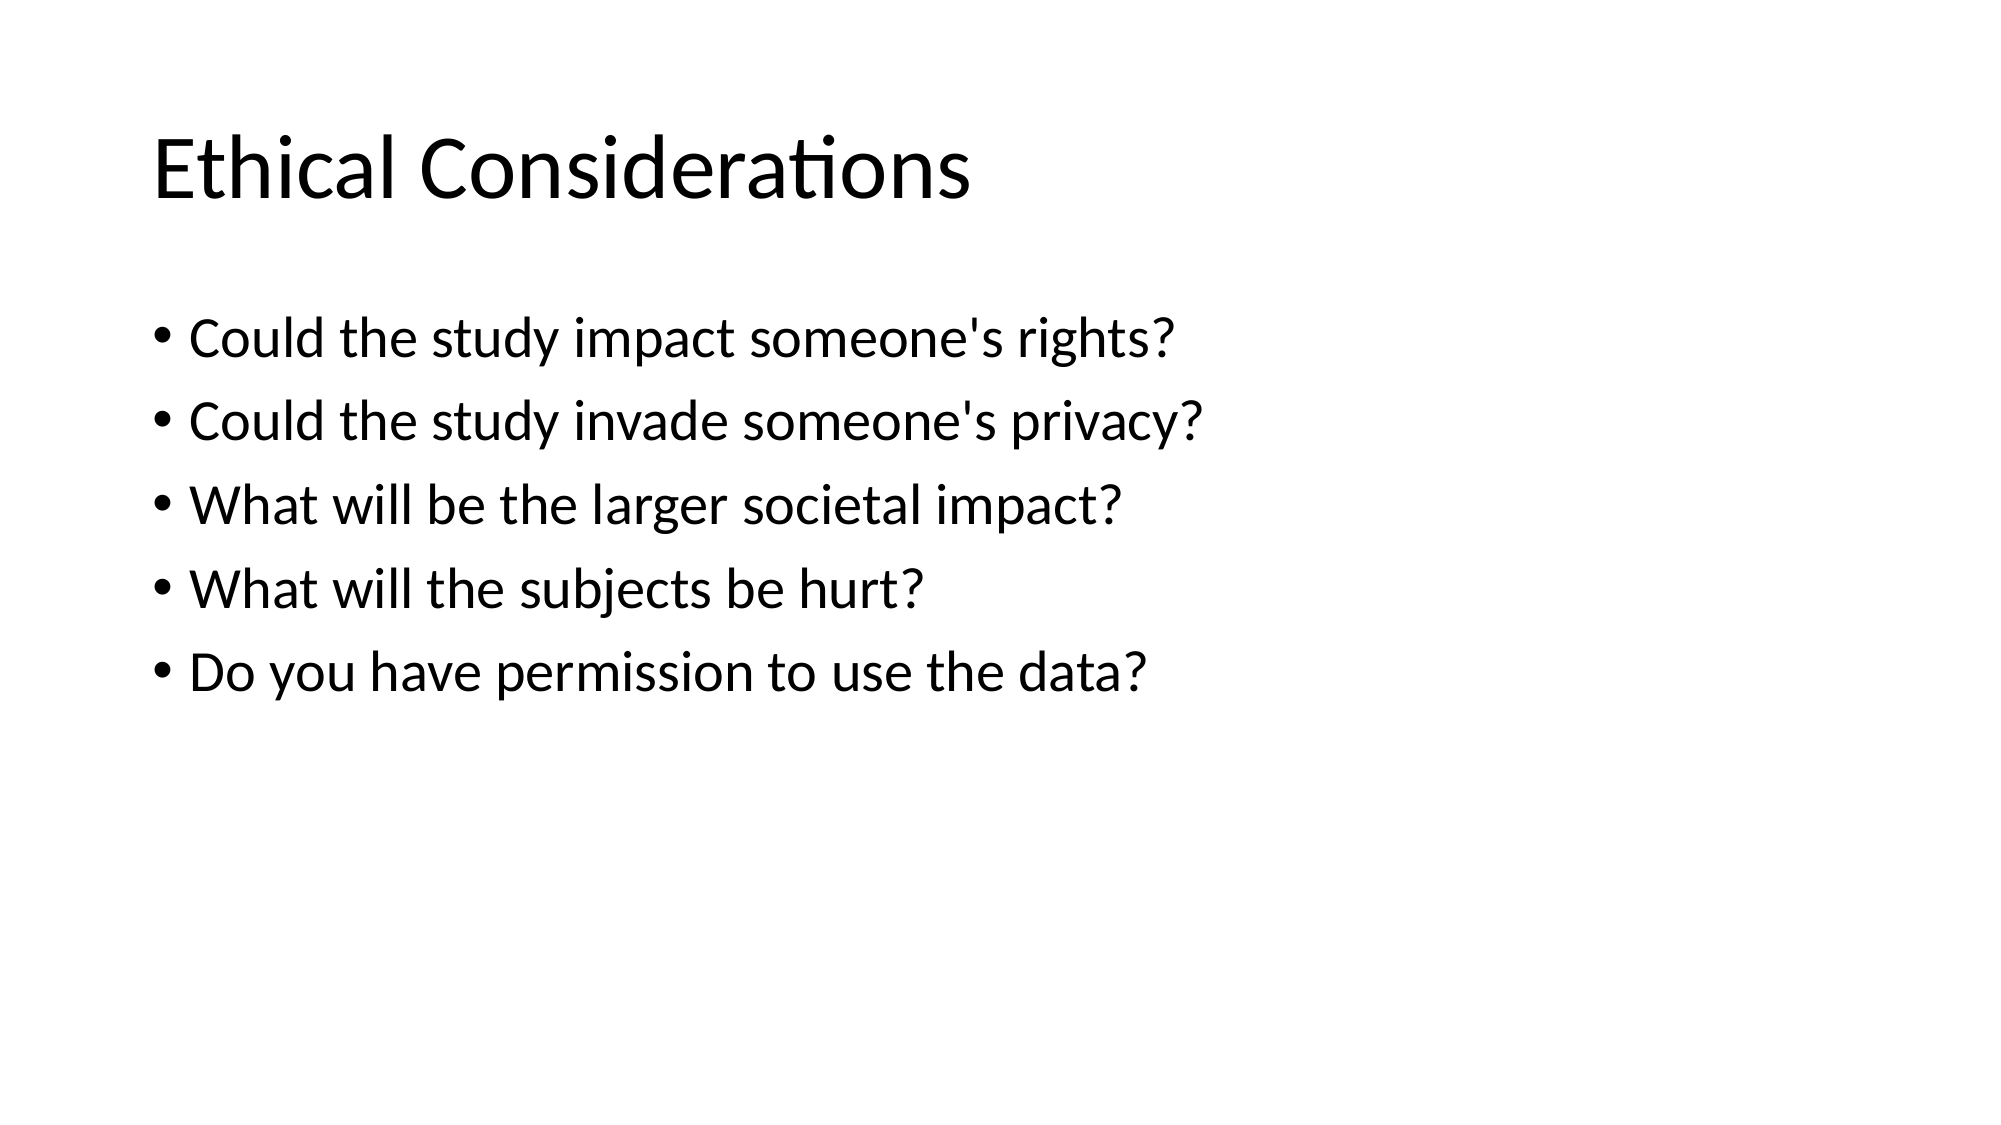

# Ethical Considerations
Could the study impact someone's rights?
Could the study invade someone's privacy?
What will be the larger societal impact?
What will the subjects be hurt?
Do you have permission to use the data?